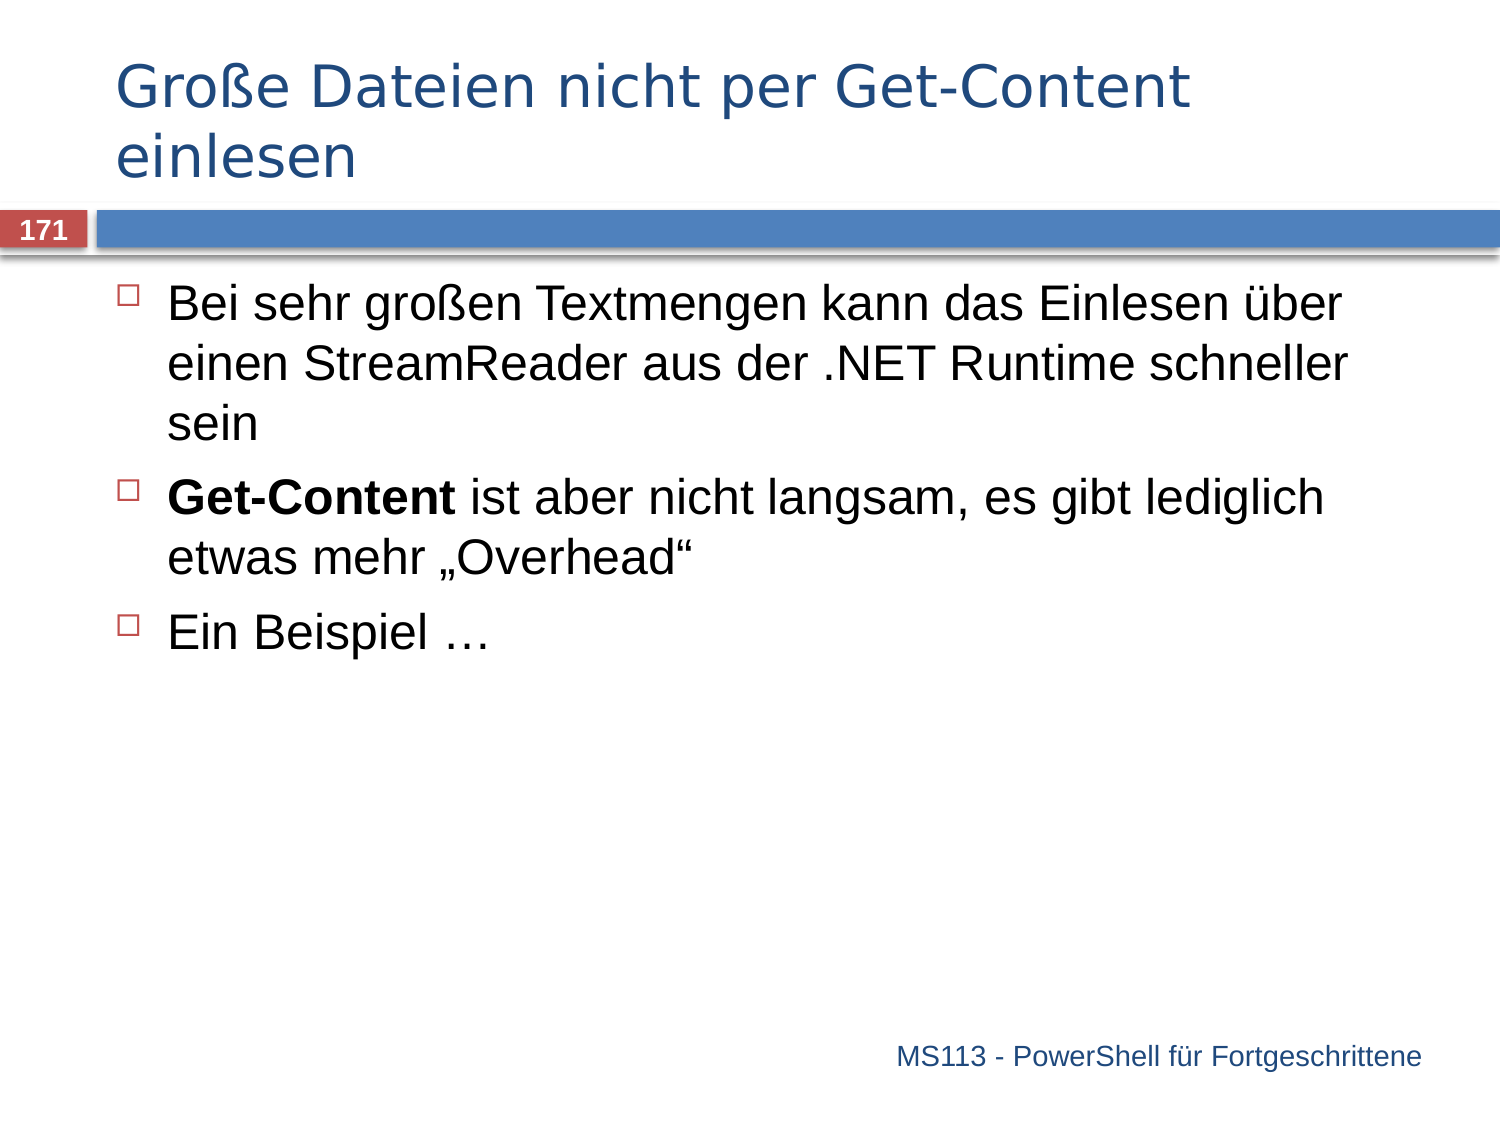

# Große Dateien nicht per Get-Content einlesen
171
Bei sehr großen Textmengen kann das Einlesen über einen StreamReader aus der .NET Runtime schneller sein
Get-Content ist aber nicht langsam, es gibt lediglich etwas mehr „Overhead“
Ein Beispiel …
MS113 - PowerShell für Fortgeschrittene